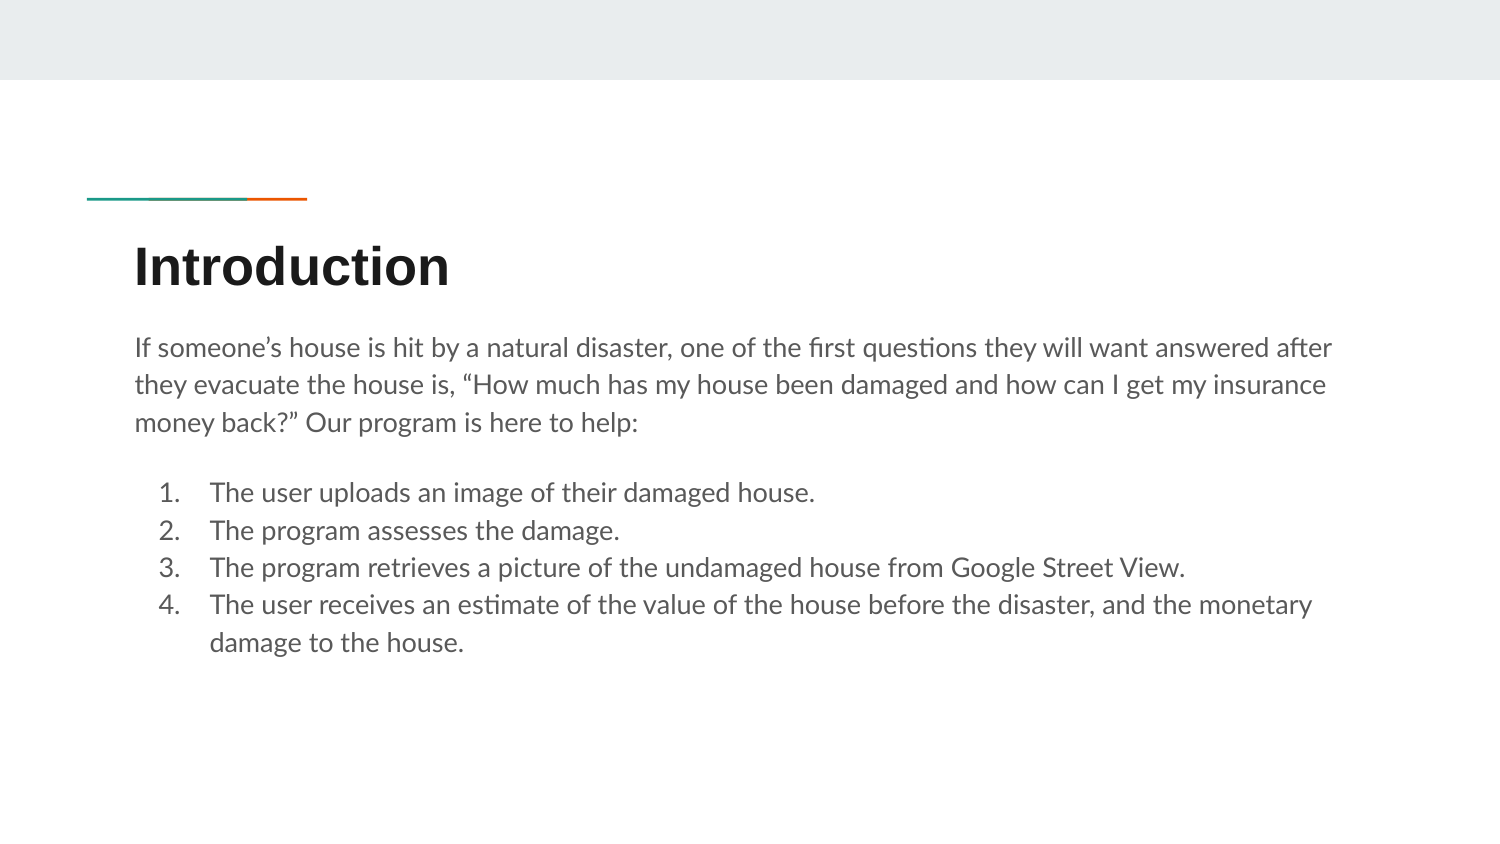

# Introduction
If someone’s house is hit by a natural disaster, one of the first questions they will want answered after they evacuate the house is, “How much has my house been damaged and how can I get my insurance money back?” Our program is here to help:
The user uploads an image of their damaged house.
The program assesses the damage.
The program retrieves a picture of the undamaged house from Google Street View.
The user receives an estimate of the value of the house before the disaster, and the monetary damage to the house.